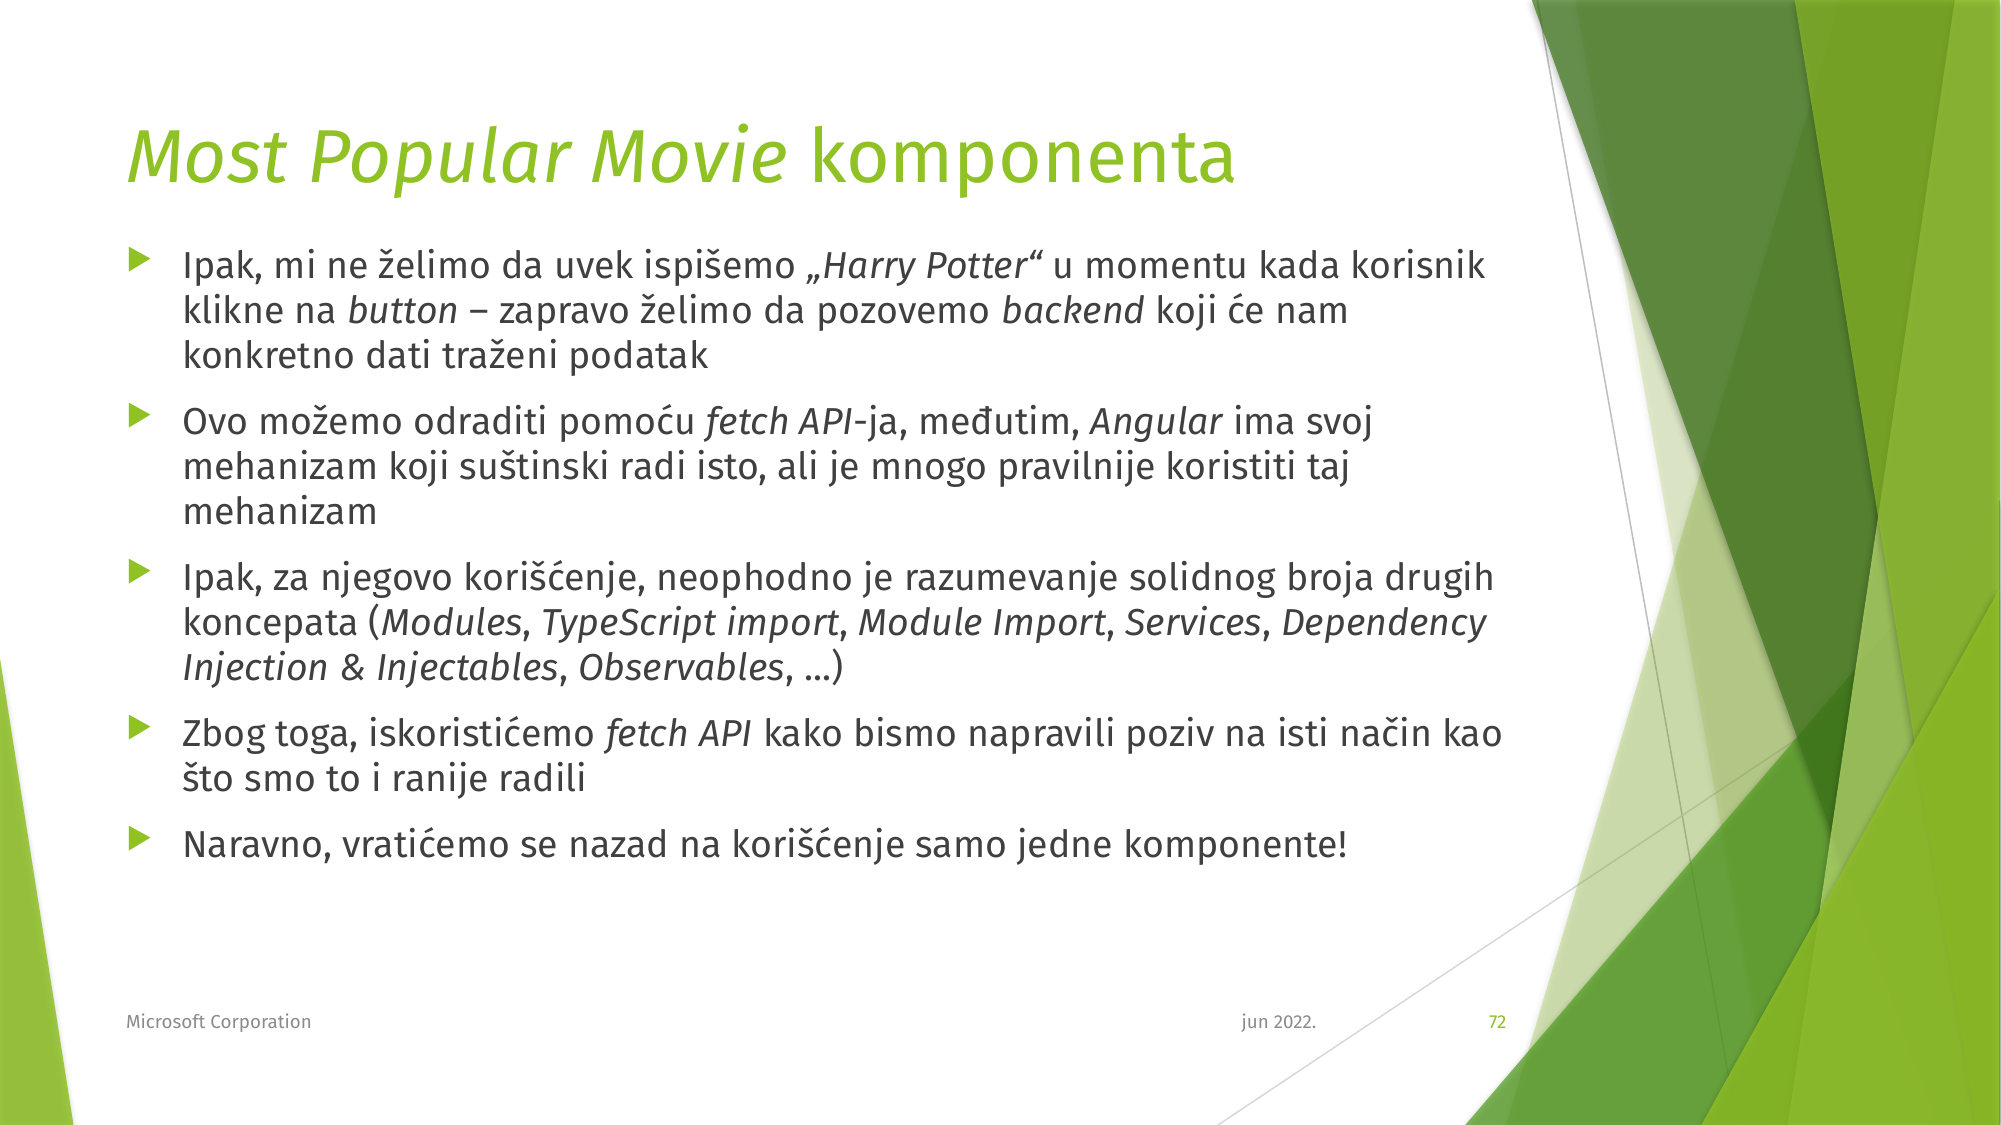

# Most Popular Movie komponenta
Ipak, mi ne želimo da uvek ispišemo „Harry Potter“ u momentu kada korisnik klikne na button – zapravo želimo da pozovemo backend koji će nam konkretno dati traženi podatak
Ovo možemo odraditi pomoću fetch API-ja, međutim, Angular ima svoj mehanizam koji suštinski radi isto, ali je mnogo pravilnije koristiti taj mehanizam
Ipak, za njegovo korišćenje, neophodno je razumevanje solidnog broja drugih koncepata (Modules, TypeScript import, Module Import, Services, Dependency Injection & Injectables, Observables, ...)
Zbog toga, iskoristićemo fetch API kako bismo napravili poziv na isti način kao što smo to i ranije radili
Naravno, vratićemo se nazad na korišćenje samo jedne komponente!
Microsoft Corporation
jun 2022.
72